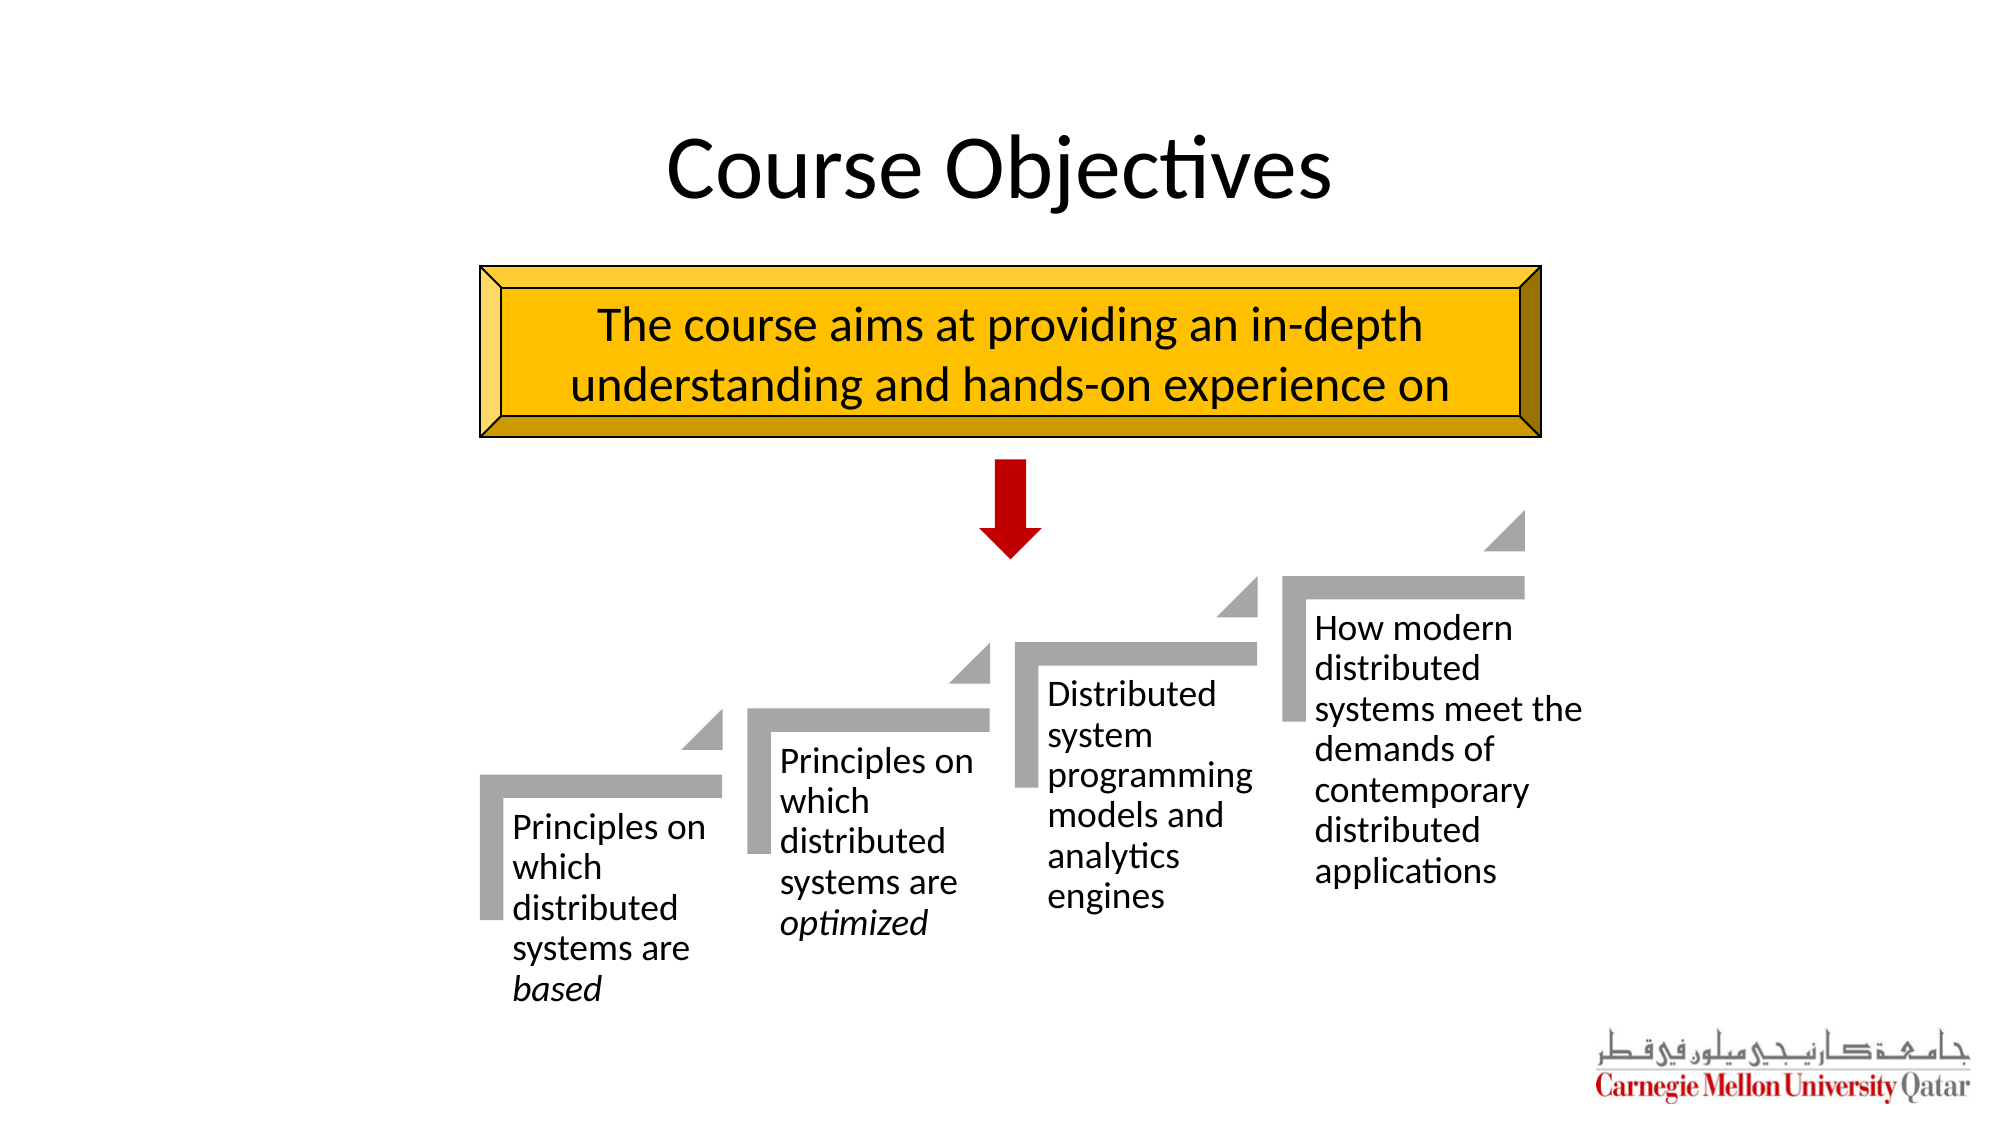

# Course Objectives
The course aims at providing an in-depth understanding and hands-on experience on

How modern distributed systems meet the demands of contemporary distributed applications

Distributed system programming models and analytics engines

Principles on which distributed systems are optimized
Principles on which distributed systems are based